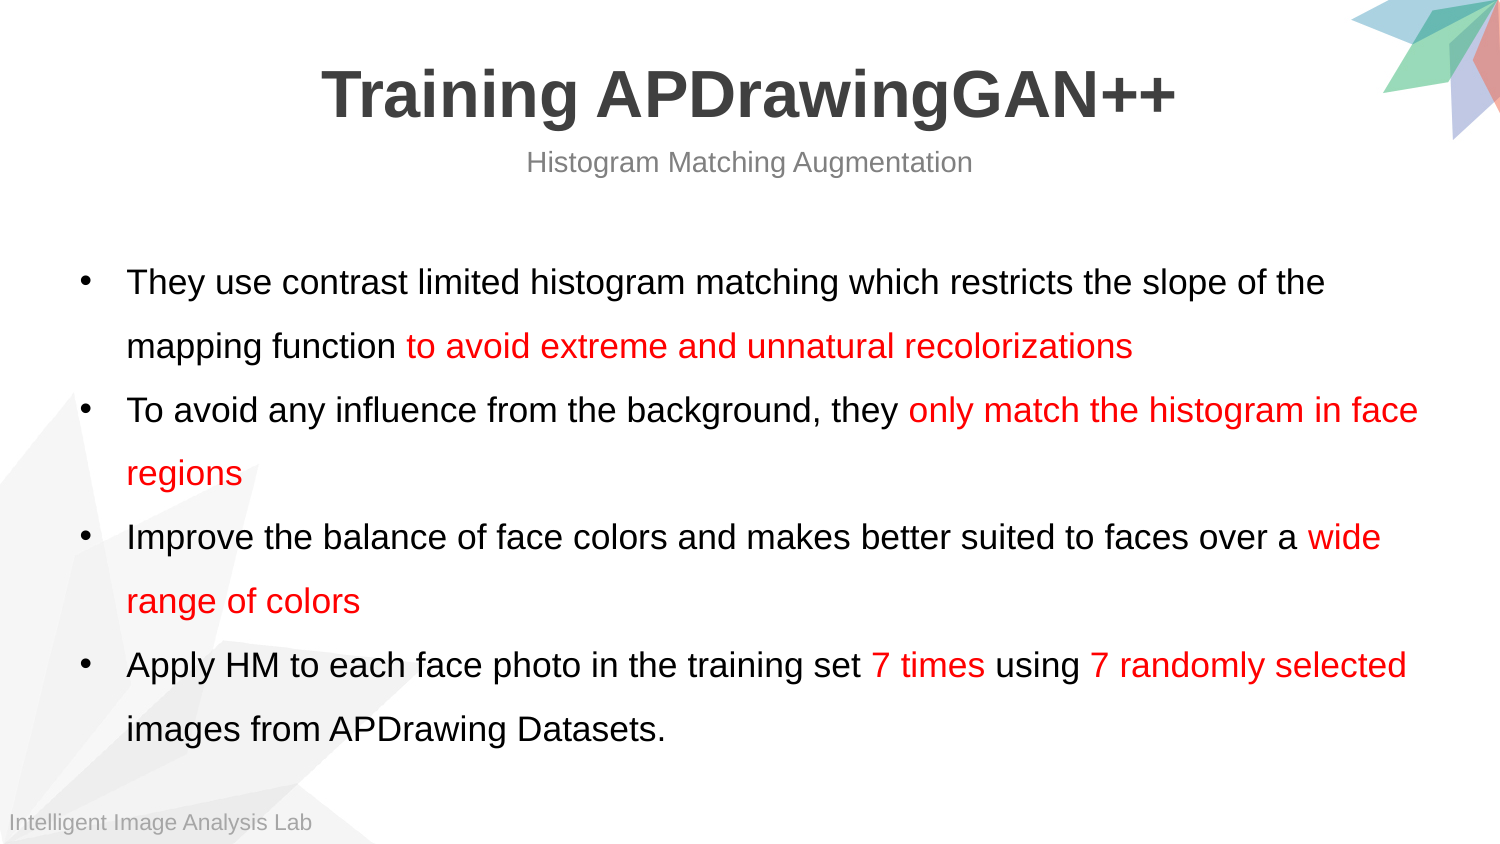

Training APDrawingGAN++
Histogram Matching Augmentation
They use contrast limited histogram matching which restricts the slope of the mapping function to avoid extreme and unnatural recolorizations
To avoid any influence from the background, they only match the histogram in face regions
Improve the balance of face colors and makes better suited to faces over a wide range of colors
Apply HM to each face photo in the training set 7 times using 7 randomly selected images from APDrawing Datasets.